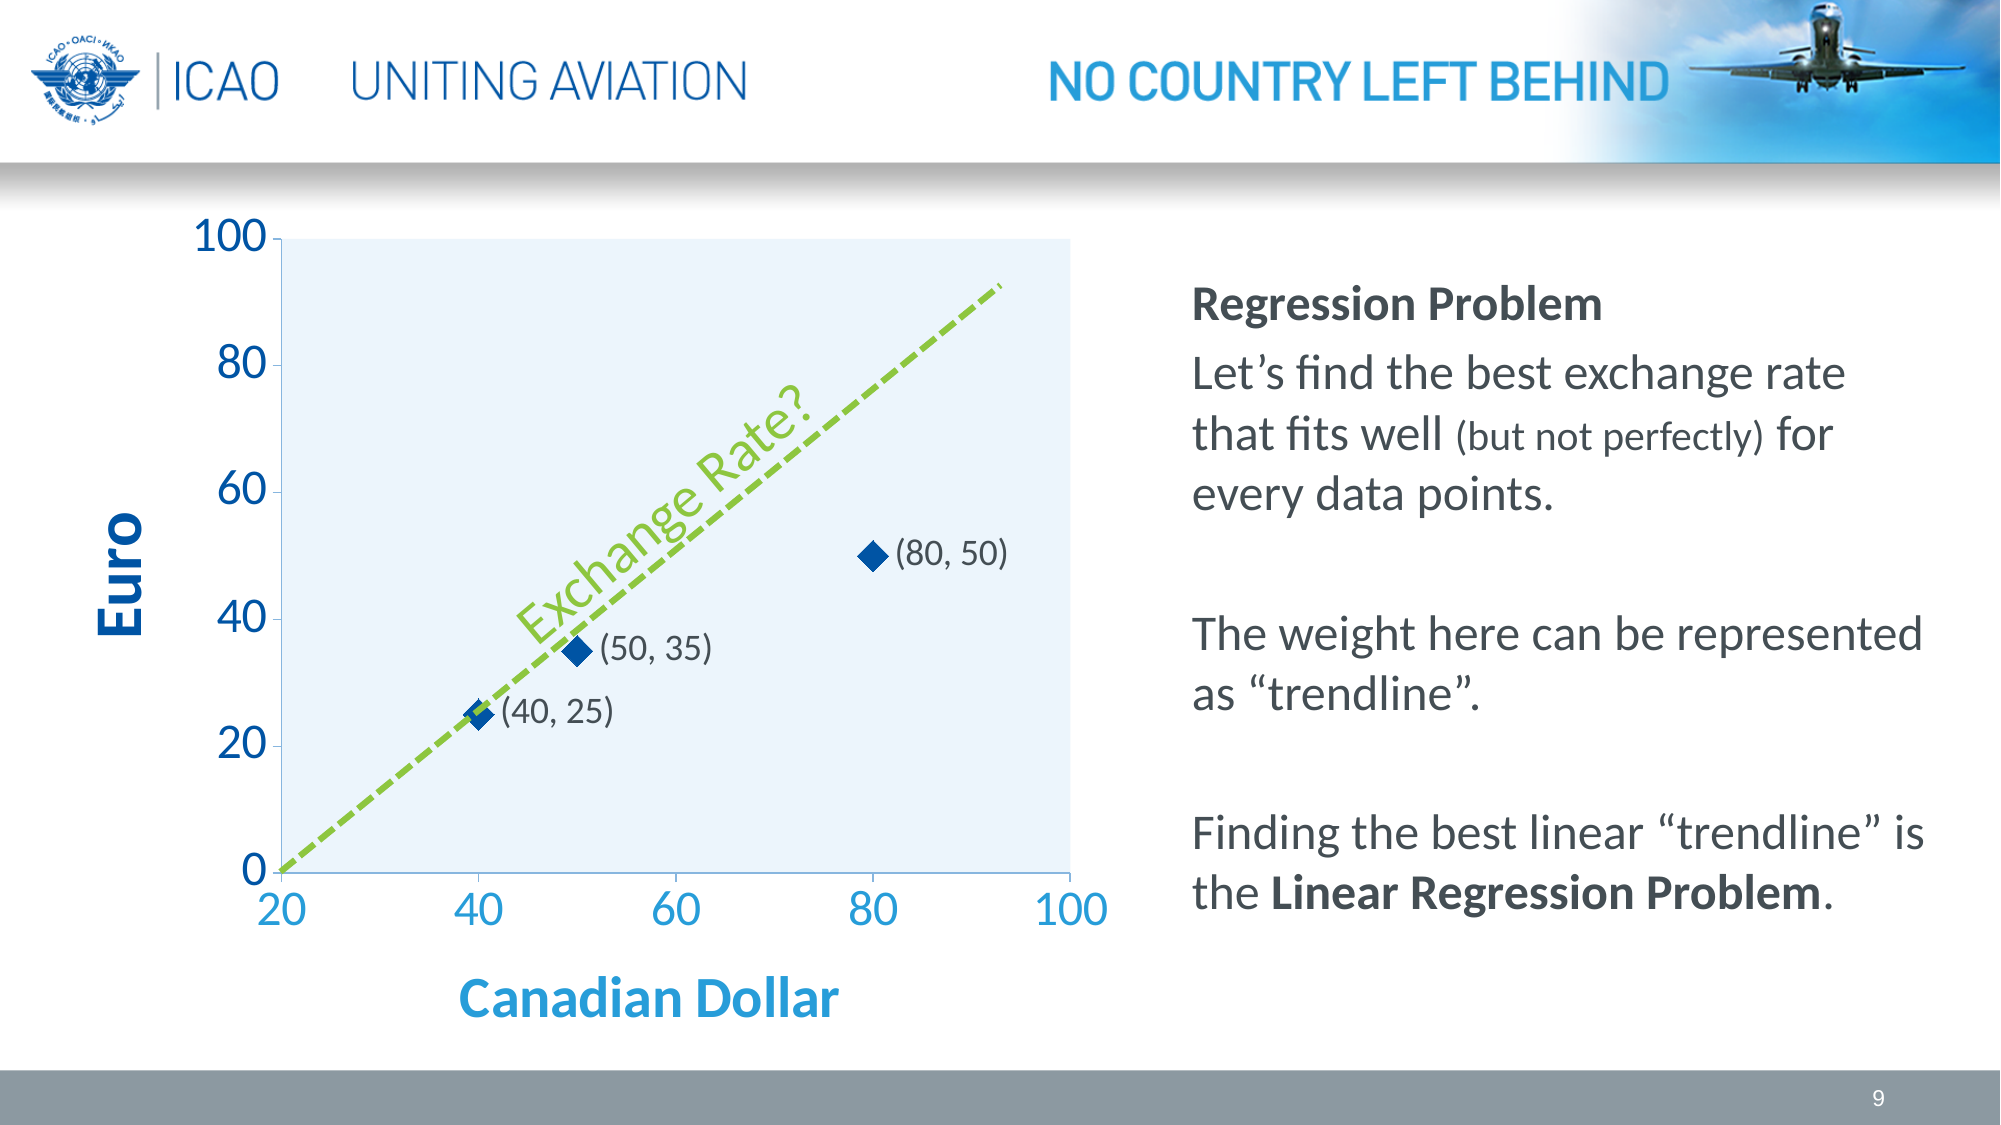

### Chart

| Category | EUR |
|---|---|
Exchange Rate?
Regression Problem
Let’s find the best exchange rate that fits well (but not perfectly) for every data points.

The weight here can be represented as “trendline”.

Finding the best linear “trendline” is the Linear Regression Problem.
9